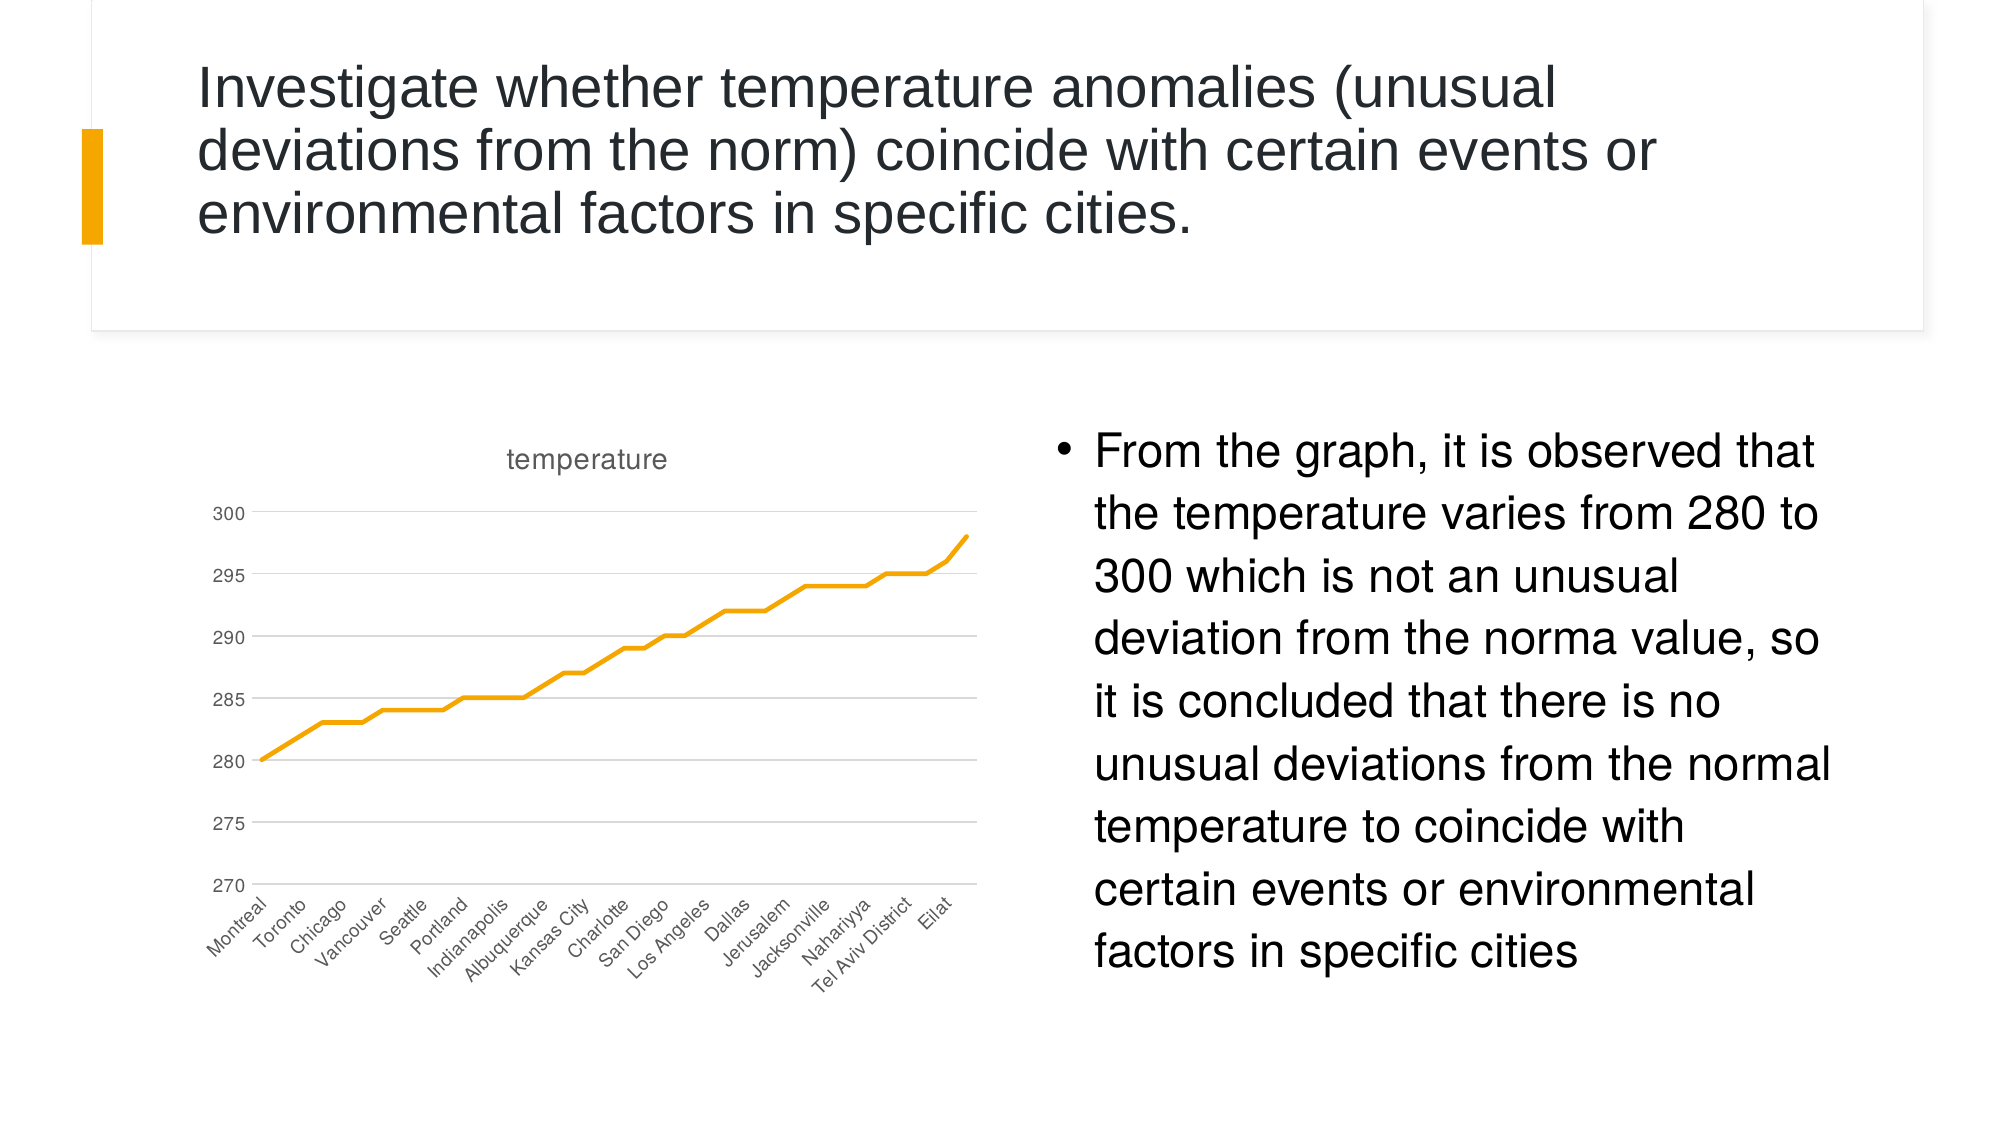

# Investigate whether temperature anomalies (unusual deviations from the norm) coincide with certain events or environmental factors in specific cities.
From the graph, it is observed that the temperature varies from 280 to 300 which is not an unusual deviation from the norma value, so it is concluded that there is no unusual deviations from the normal temperature to coincide with certain events or environmental factors in specific cities

### Chart:

| Category | temperature |
|---|---|
| Montreal | 280.0 |
| Minneapolis | 281.0 |
| Toronto | 282.0 |
| Detroit | 283.0 |
| Chicago | 283.0 |
| Denver | 283.0 |
| Vancouver | 284.0 |
| Boston | 284.0 |
| Seattle | 284.0 |
| Pittsburgh | 284.0 |
| Portland | 285.0 |
| New York | 285.0 |
| Indianapolis | 285.0 |
| Philadelphia | 285.0 |
| Albuquerque | 286.0 |
| Saint Louis | 287.0 |
| Kansas City | 287.0 |
| San Francisco | 288.0 |
| Charlotte | 289.0 |
| Nashville | 289.0 |
| San Diego | 290.0 |
| Atlanta | 290.0 |
| Los Angeles | 291.0 |
| Las Vegas | 292.0 |
| Dallas | 292.0 |
| Beersheba | 292.0 |
| Jerusalem | 293.0 |
| San Antonio | 294.0 |
| Jacksonville | 294.0 |
| Houston | 294.0 |
| Nahariyya | 294.0 |
| Phoenix | 295.0 |
| Tel Aviv District | 295.0 |
| Haifa | 295.0 |
| Eilat | 296.0 |
| Miami | 298.0 |